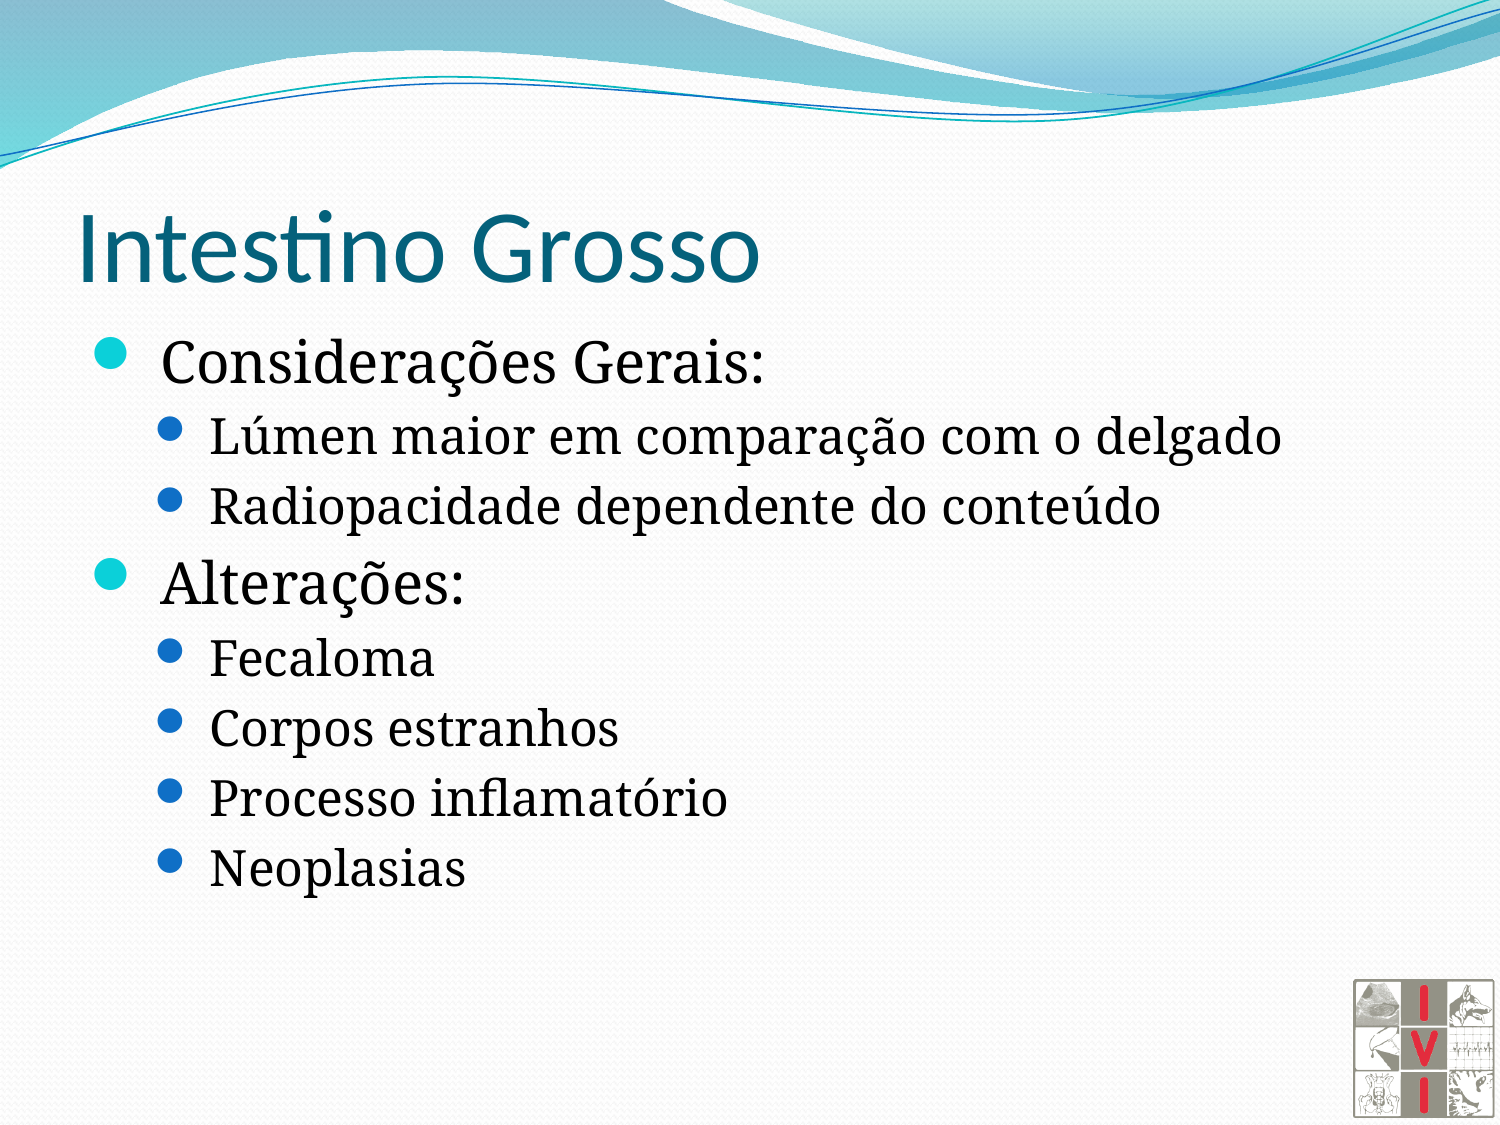

# Intestino Grosso
 Considerações Gerais:
 Lúmen maior em comparação com o delgado
 Radiopacidade dependente do conteúdo
 Alterações:
 Fecaloma
 Corpos estranhos
 Processo inflamatório
 Neoplasias